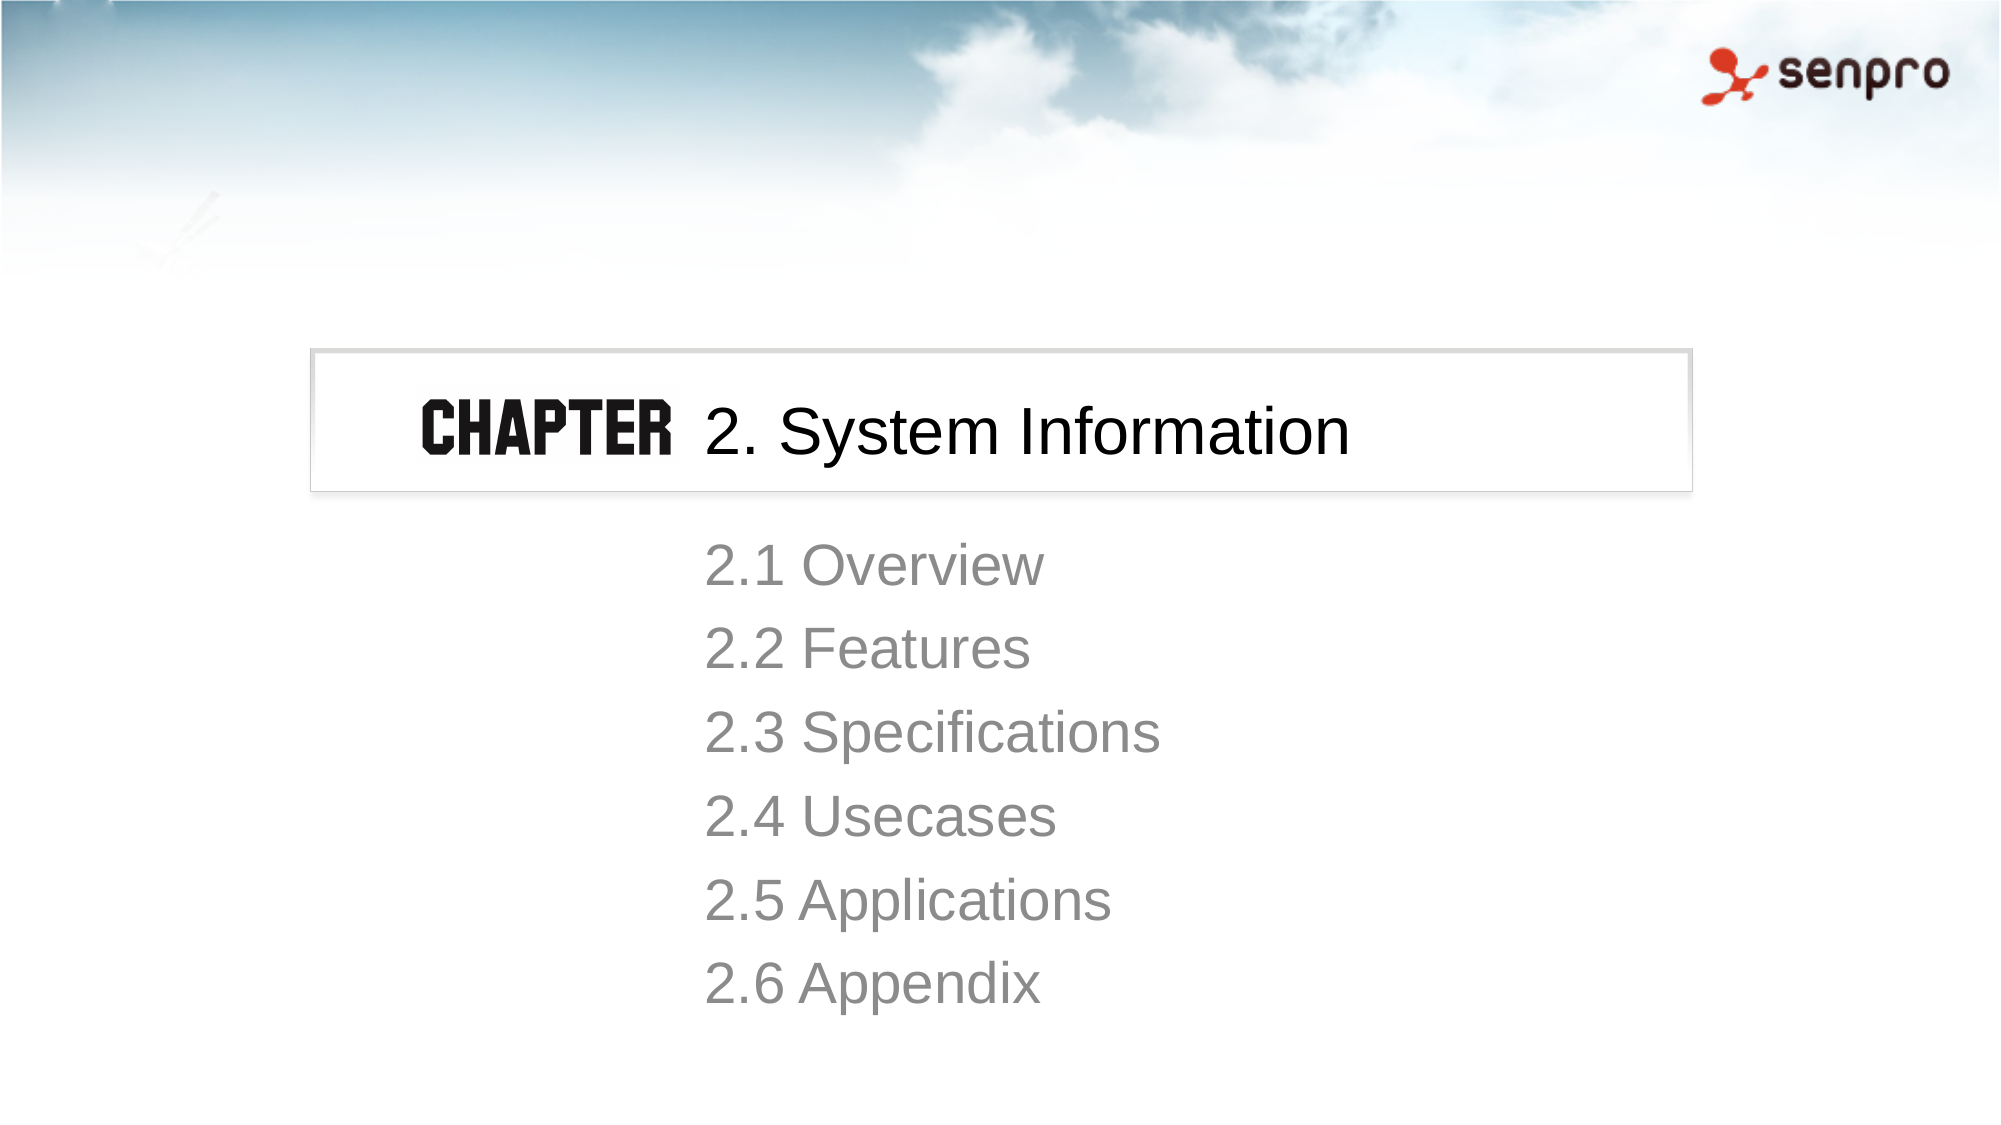

# 2. System Information
2.1 Overview
2.2 Features
2.3 Specifications
2.4 Usecases
2.5 Applications
2.6 Appendix